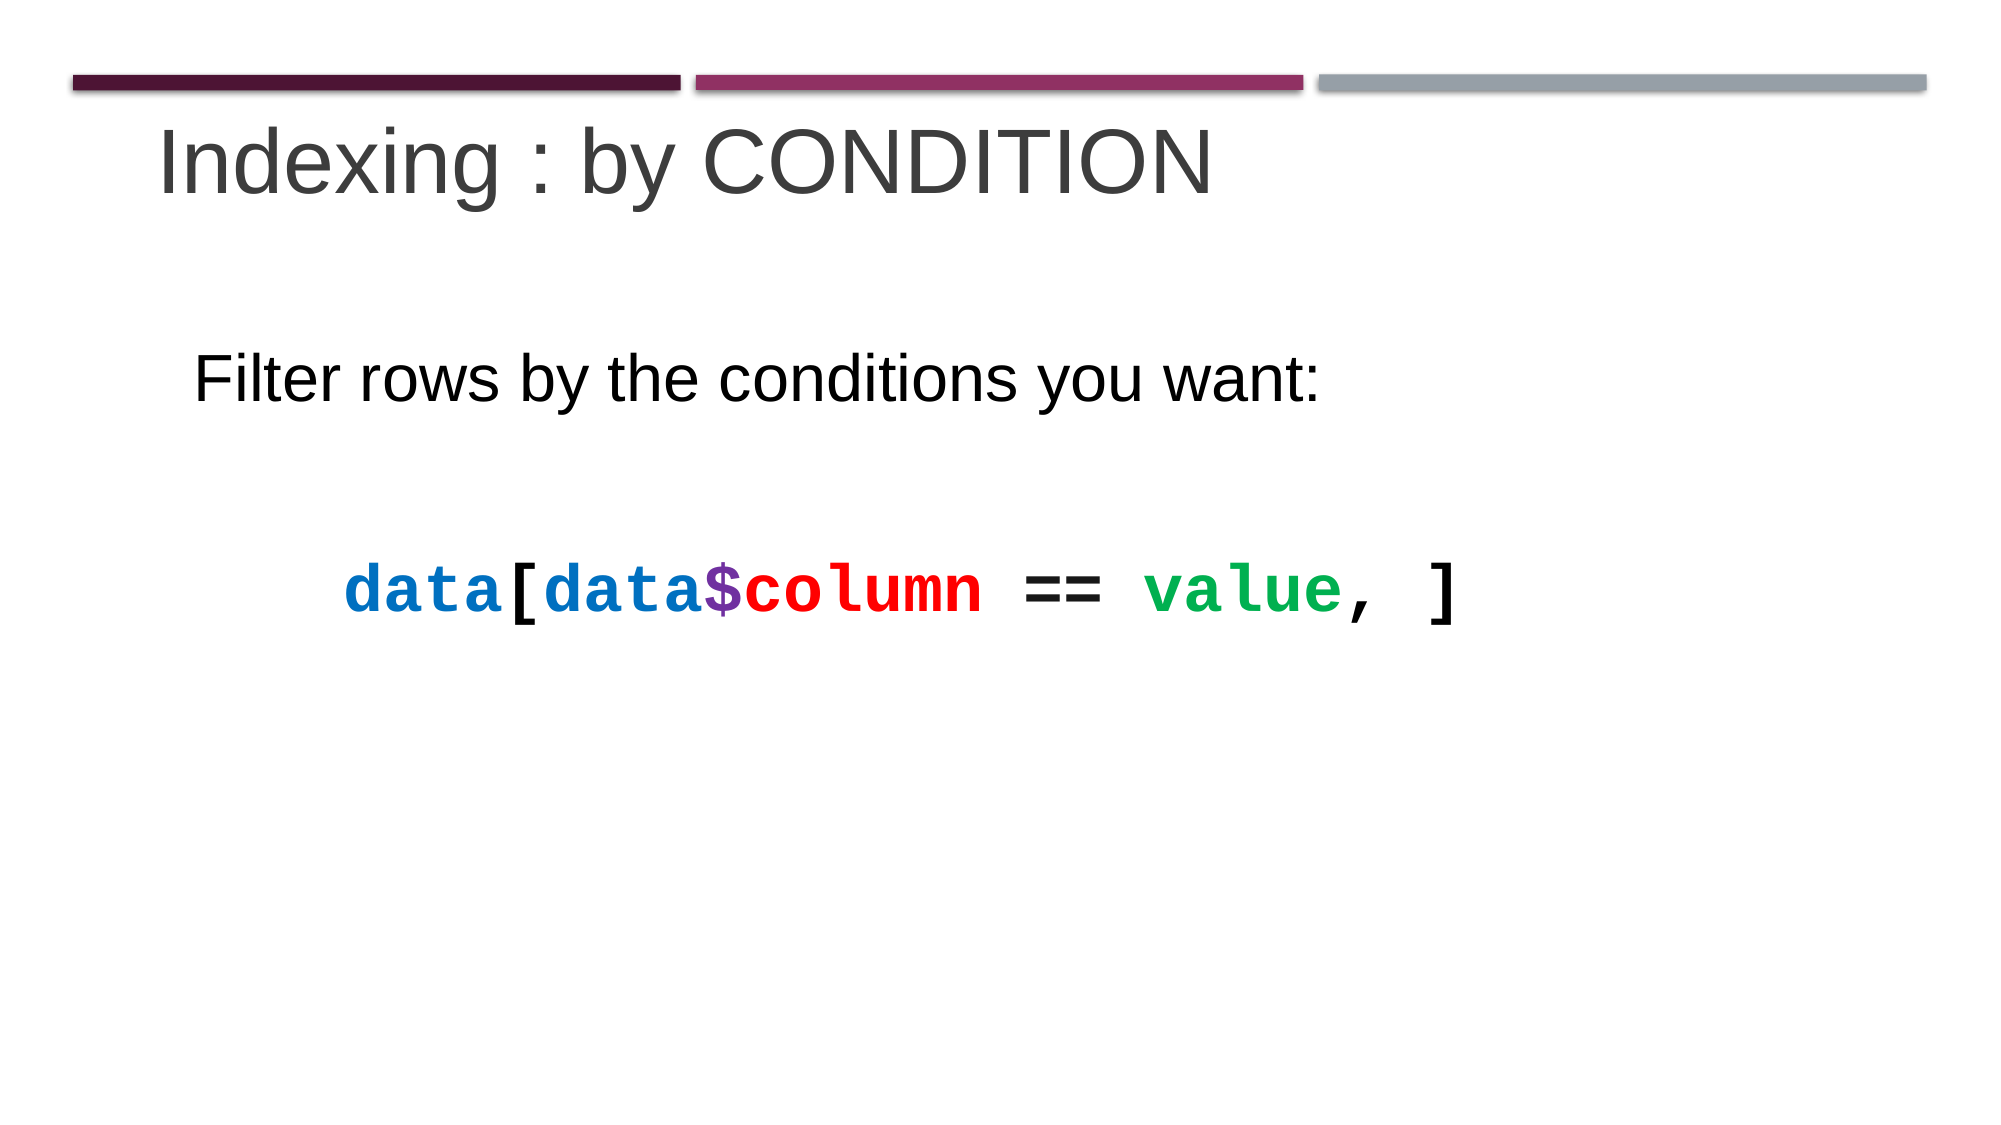

Indexing : by CONDITION
Filter rows by the conditions you want:

	data[data$column == value, ]